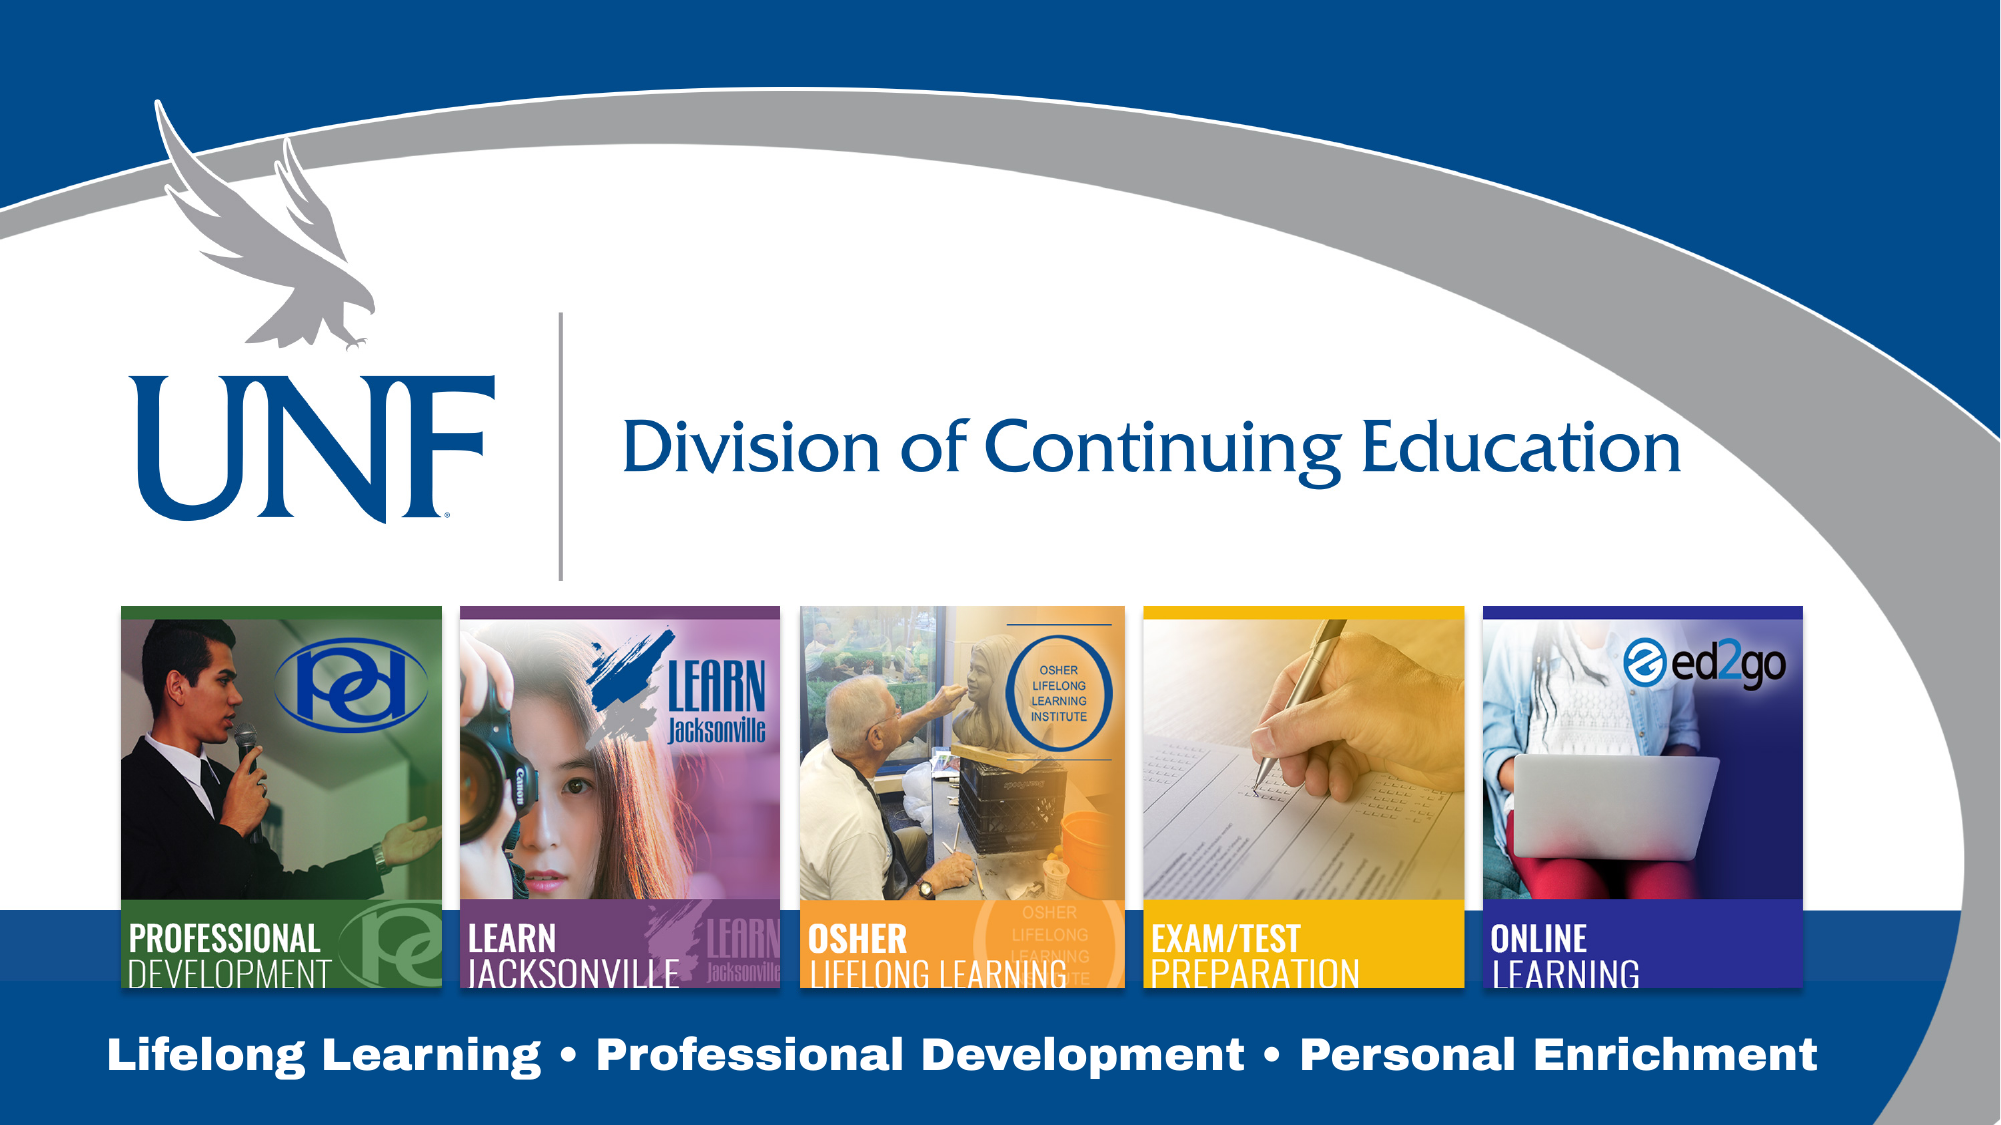

Lifelong Learning • Professional Development • Personal Enrichment